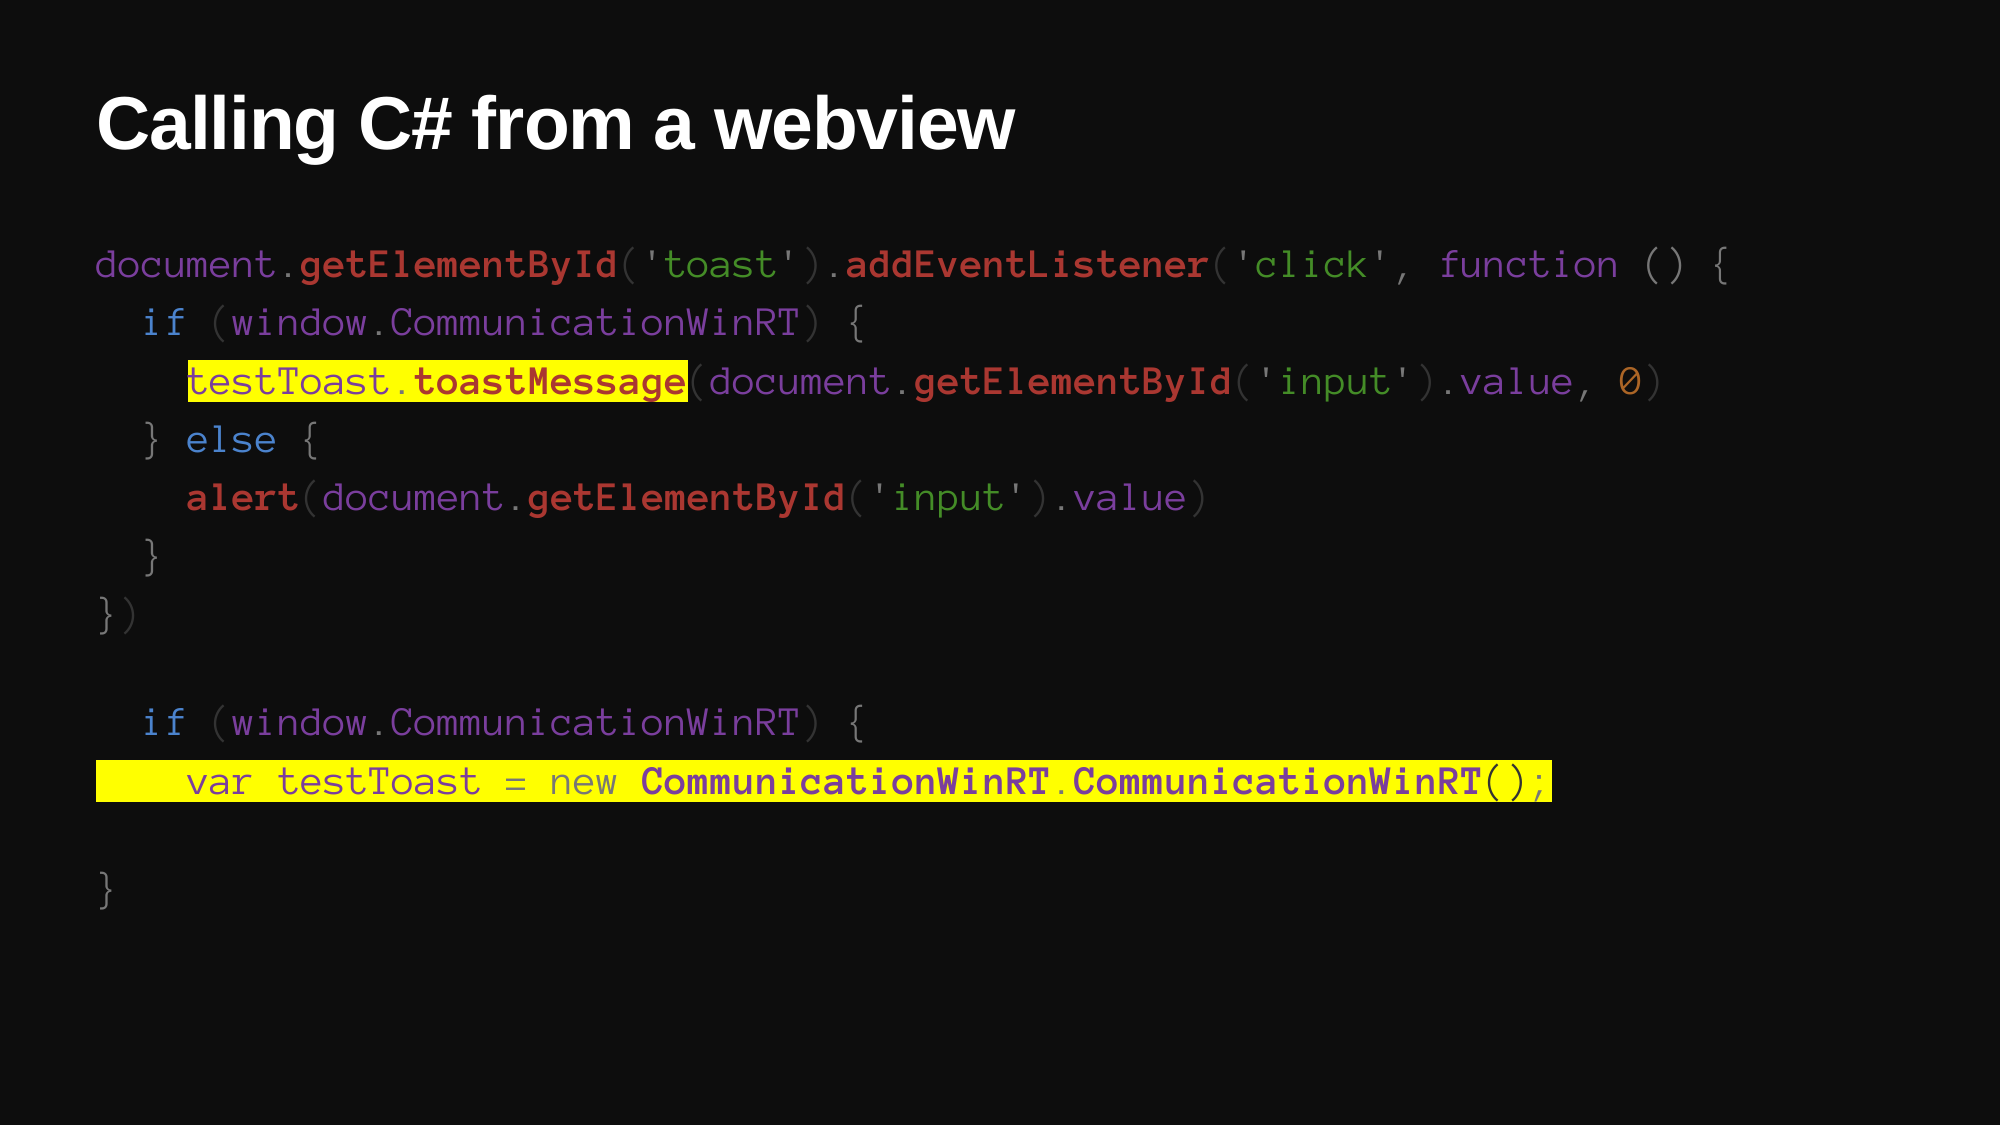

# Calling C# from a webview
document.getElementById('toast').addEventListener('click', function () {
  if (window.CommunicationWinRT) {
    testToast.toastMessage(document.getElementById('input').value, 0)
  } else {
    alert(document.getElementById('input').value)
  }
})
  if (window.CommunicationWinRT) {
    var testToast = new CommunicationWinRT.CommunicationWinRT();
}